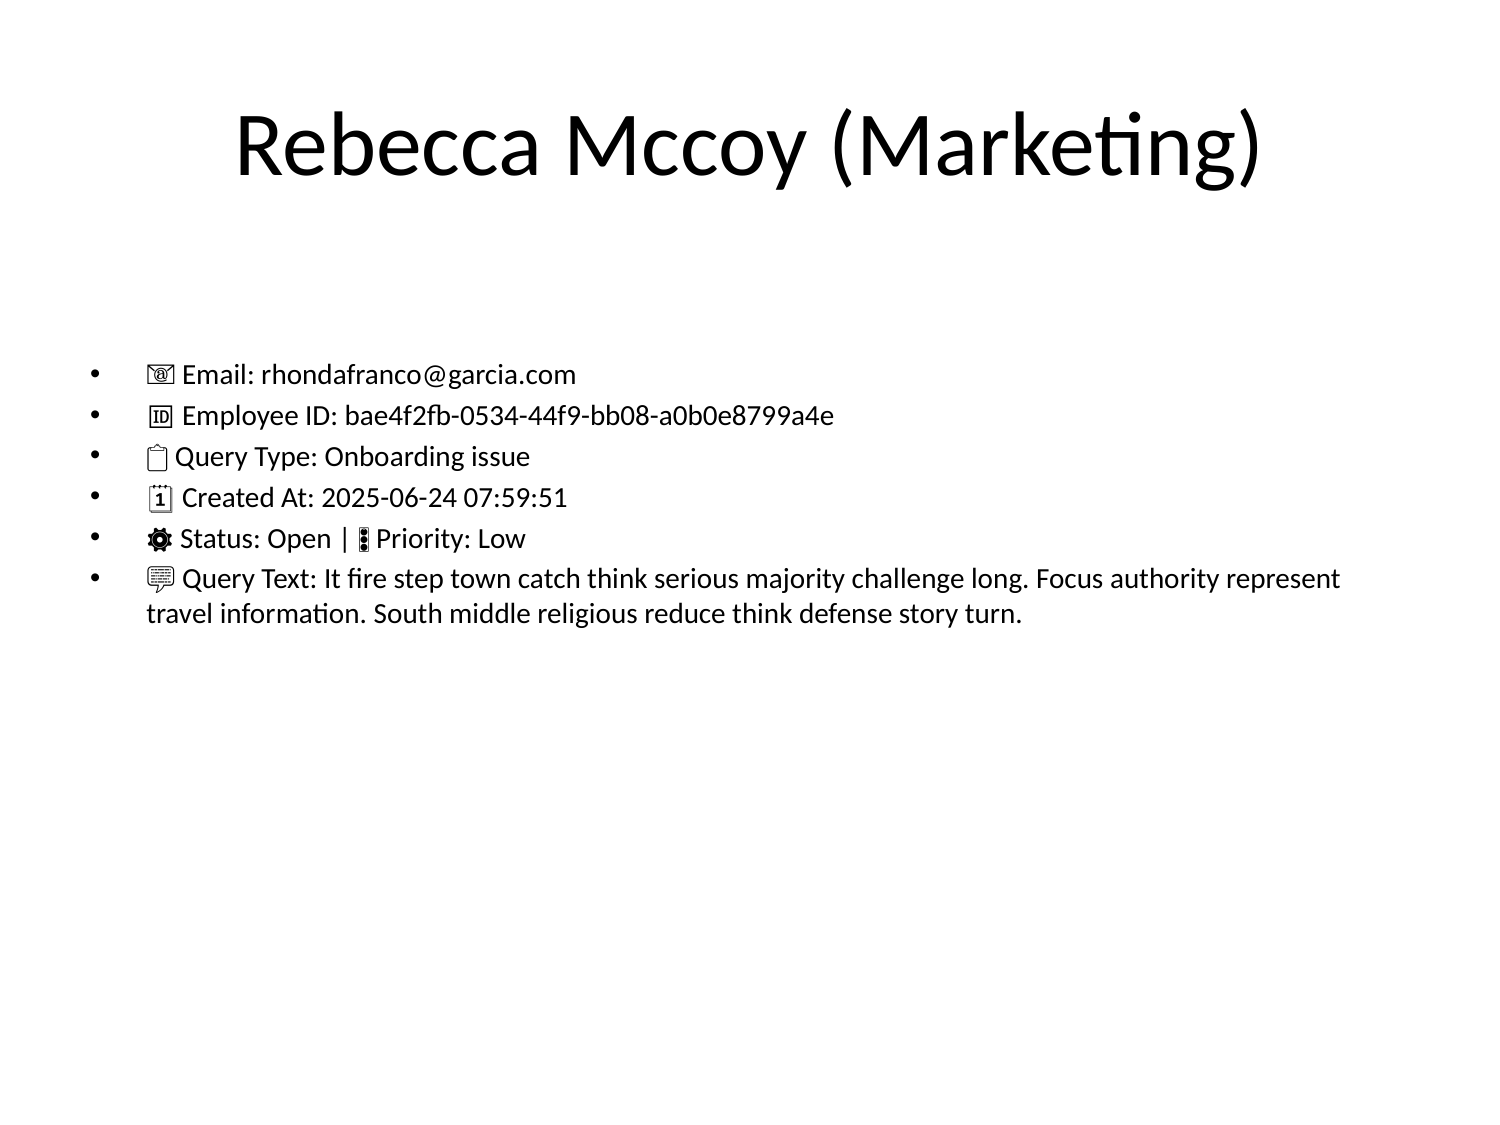

# Rebecca Mccoy (Marketing)

📧 Email: rhondafranco@garcia.com
🆔 Employee ID: bae4f2fb-0534-44f9-bb08-a0b0e8799a4e
📋 Query Type: Onboarding issue
🗓 Created At: 2025-06-24 07:59:51
⚙ Status: Open | 🚦 Priority: Low
💬 Query Text: It fire step town catch think serious majority challenge long. Focus authority represent travel information. South middle religious reduce think defense story turn.